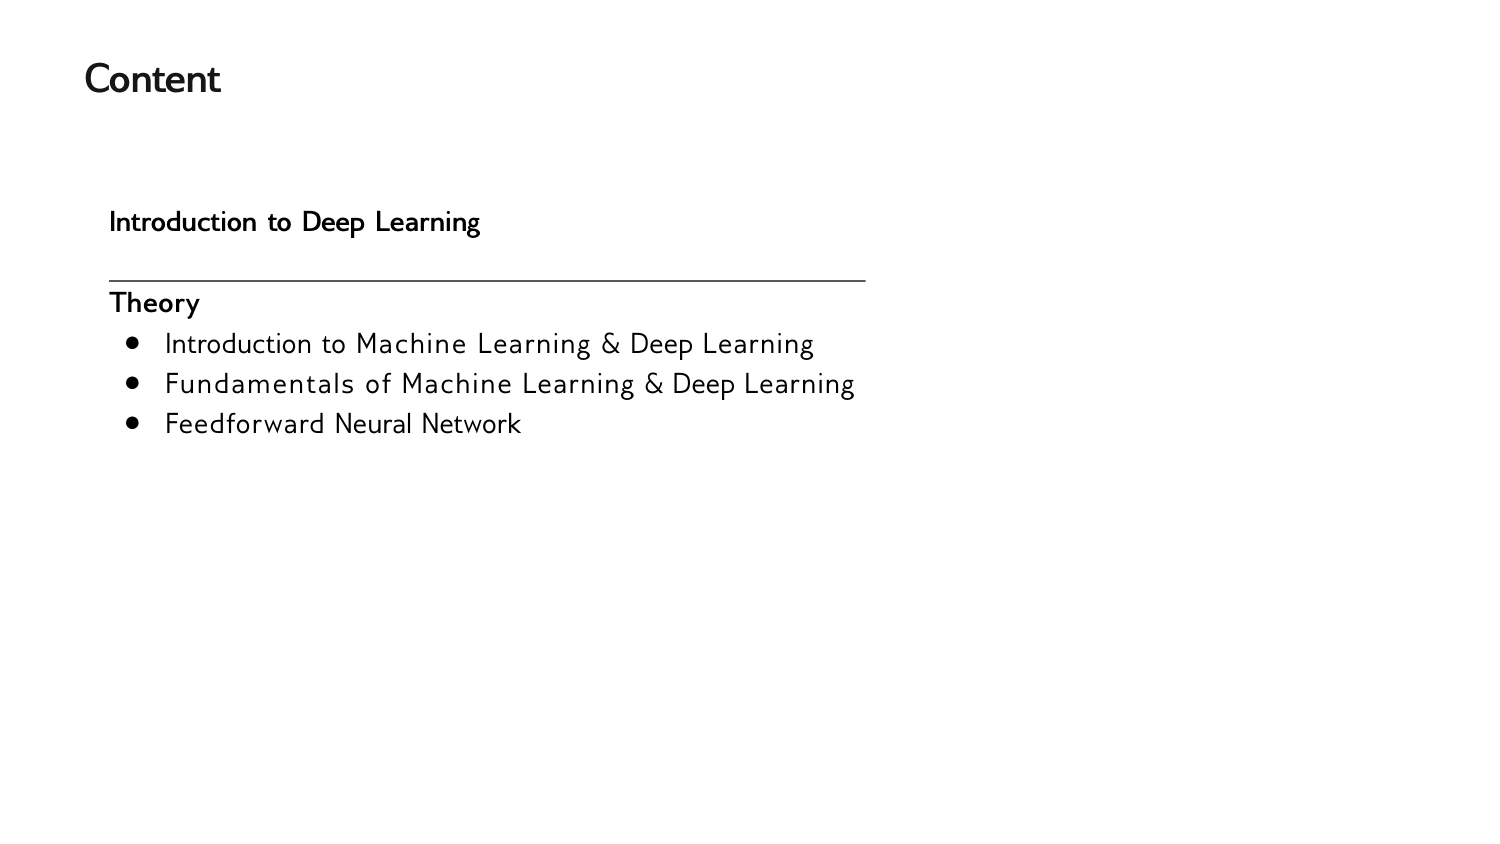

# Content
Introduction to Deep Learning
Theory
Introduction to Machine Learning & Deep Learning
Fundamentals of Machine Learning & Deep Learning
Feedforward Neural Network